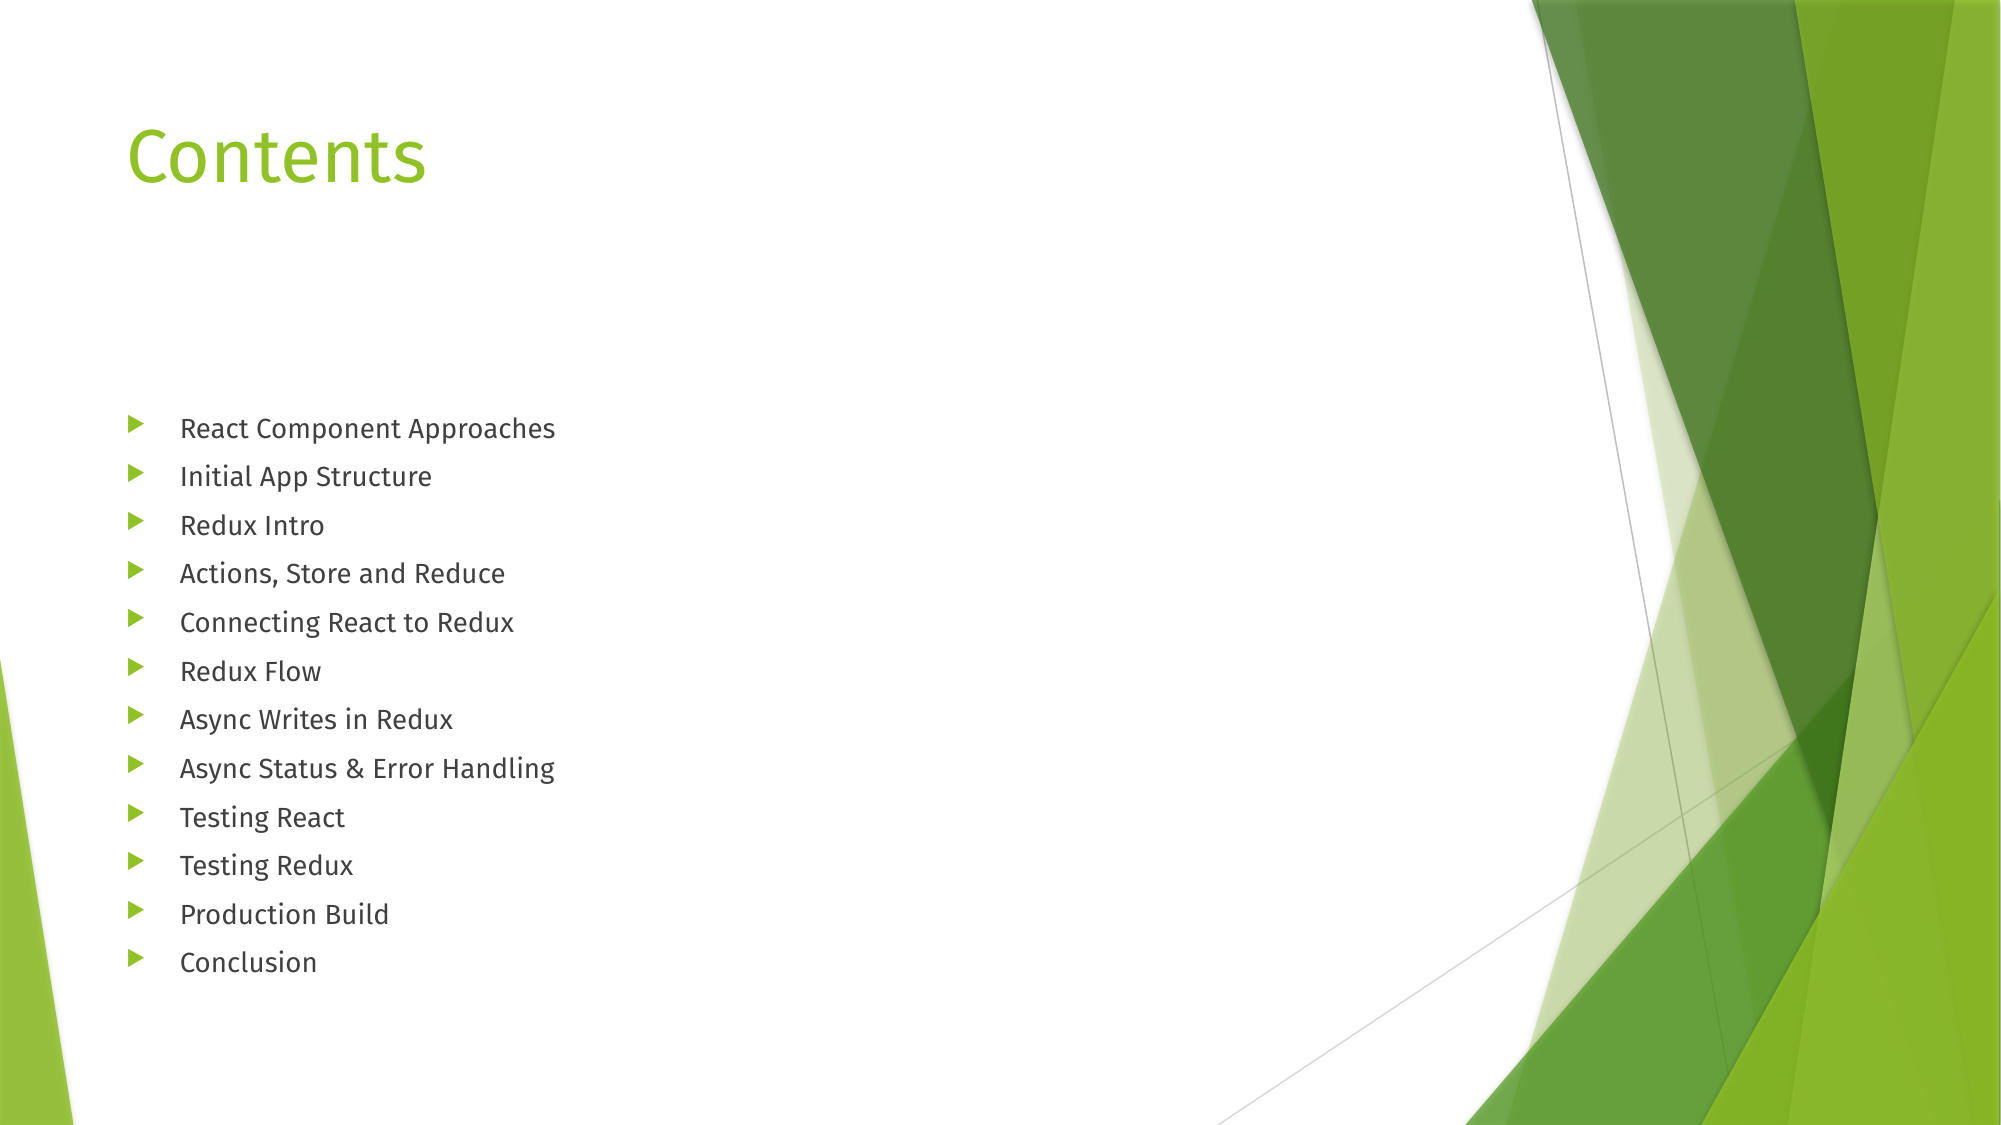

# Contents

React Component Approaches
Initial App Structure
Redux Intro
Actions, Store and Reduce
Connecting React to Redux
Redux Flow
Async Writes in Redux
Async Status & Error Handling
Testing React
Testing Redux
Production Build
Conclusion